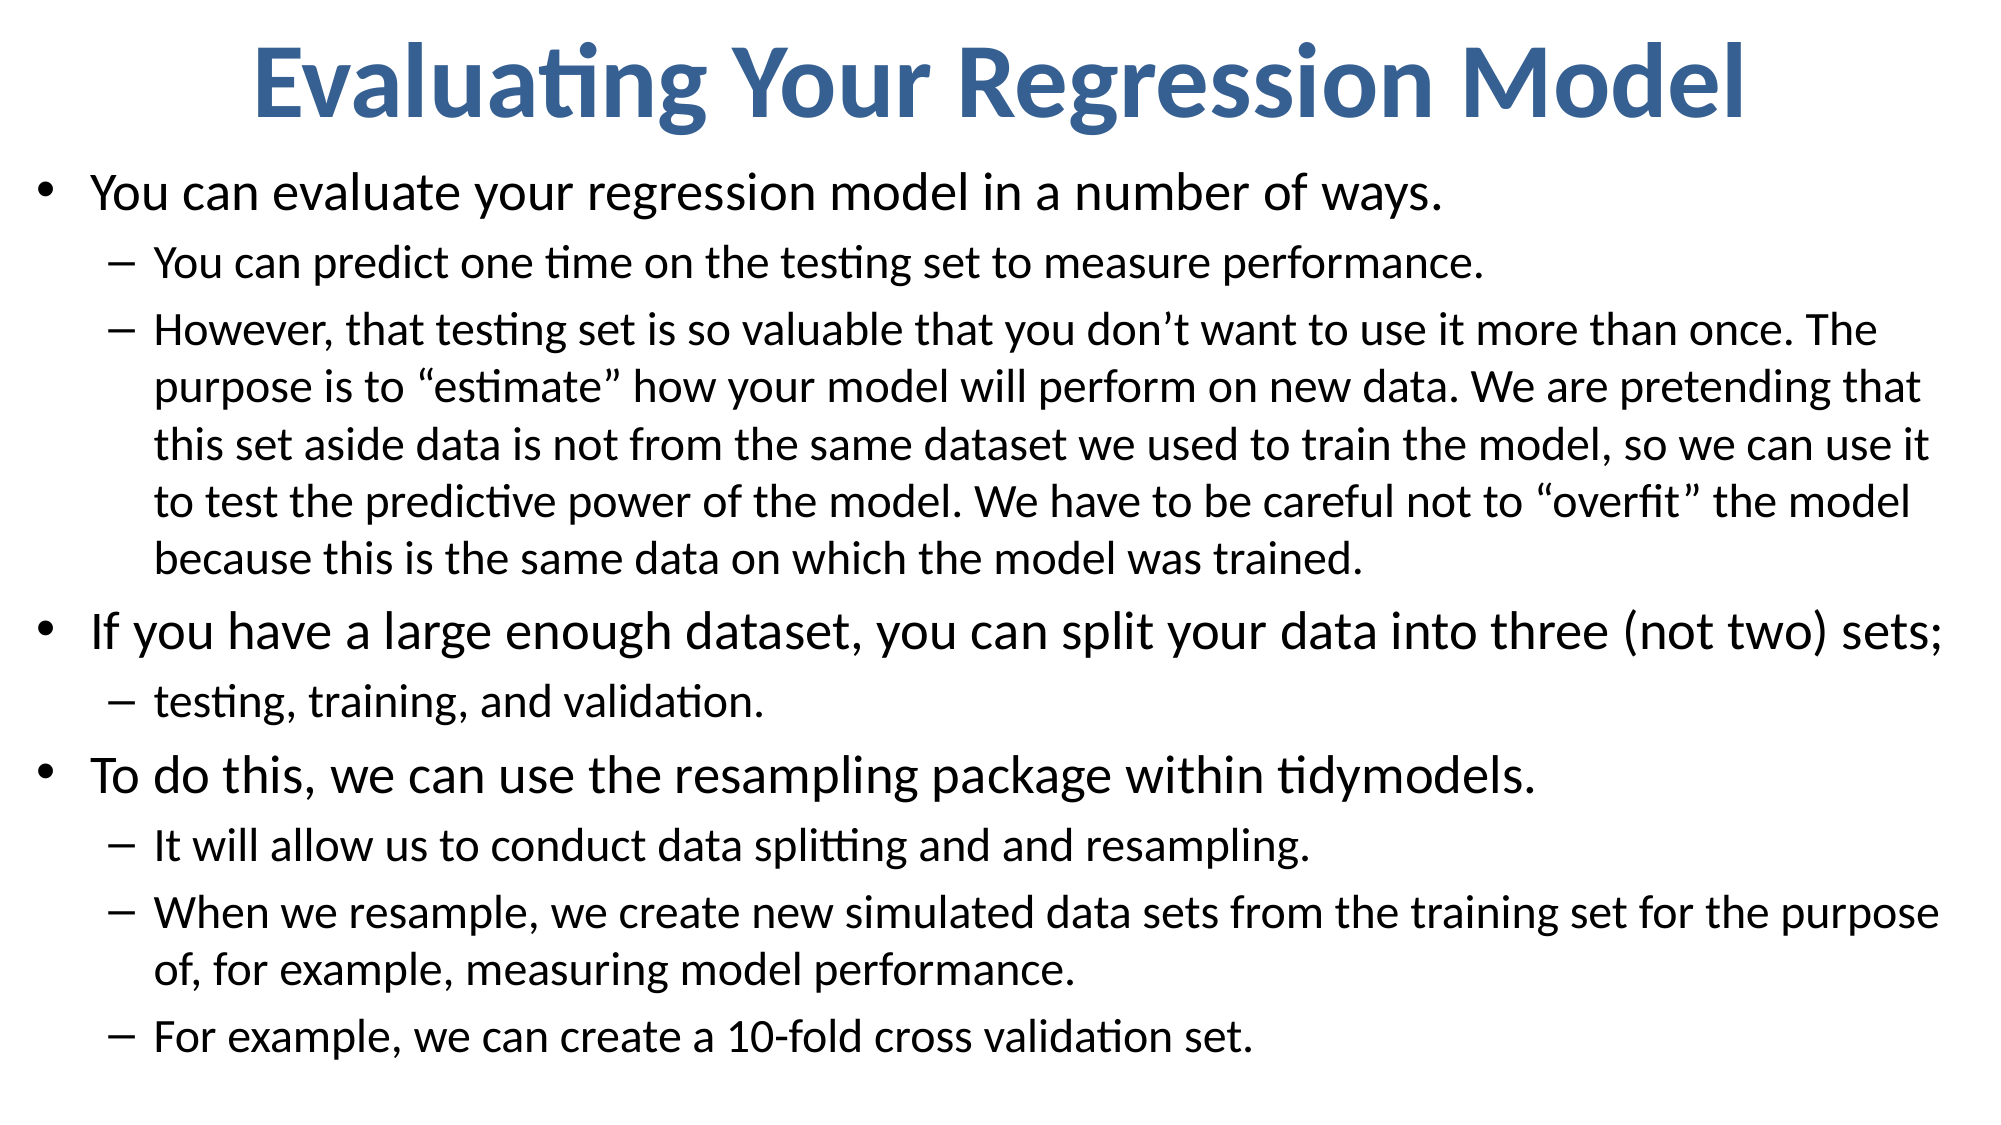

Evaluating Your Regression Model
You can evaluate your regression model in a number of ways.
You can predict one time on the testing set to measure performance.
However, that testing set is so valuable that you don’t want to use it more than once. The purpose is to “estimate” how your model will perform on new data. We are pretending that this set aside data is not from the same dataset we used to train the model, so we can use it to test the predictive power of the model. We have to be careful not to “overfit” the model because this is the same data on which the model was trained.
If you have a large enough dataset, you can split your data into three (not two) sets;
testing, training, and validation.
To do this, we can use the resampling package within tidymodels.
It will allow us to conduct data splitting and and resampling.
When we resample, we create new simulated data sets from the training set for the purpose of, for example, measuring model performance.
For example, we can create a 10-fold cross validation set.